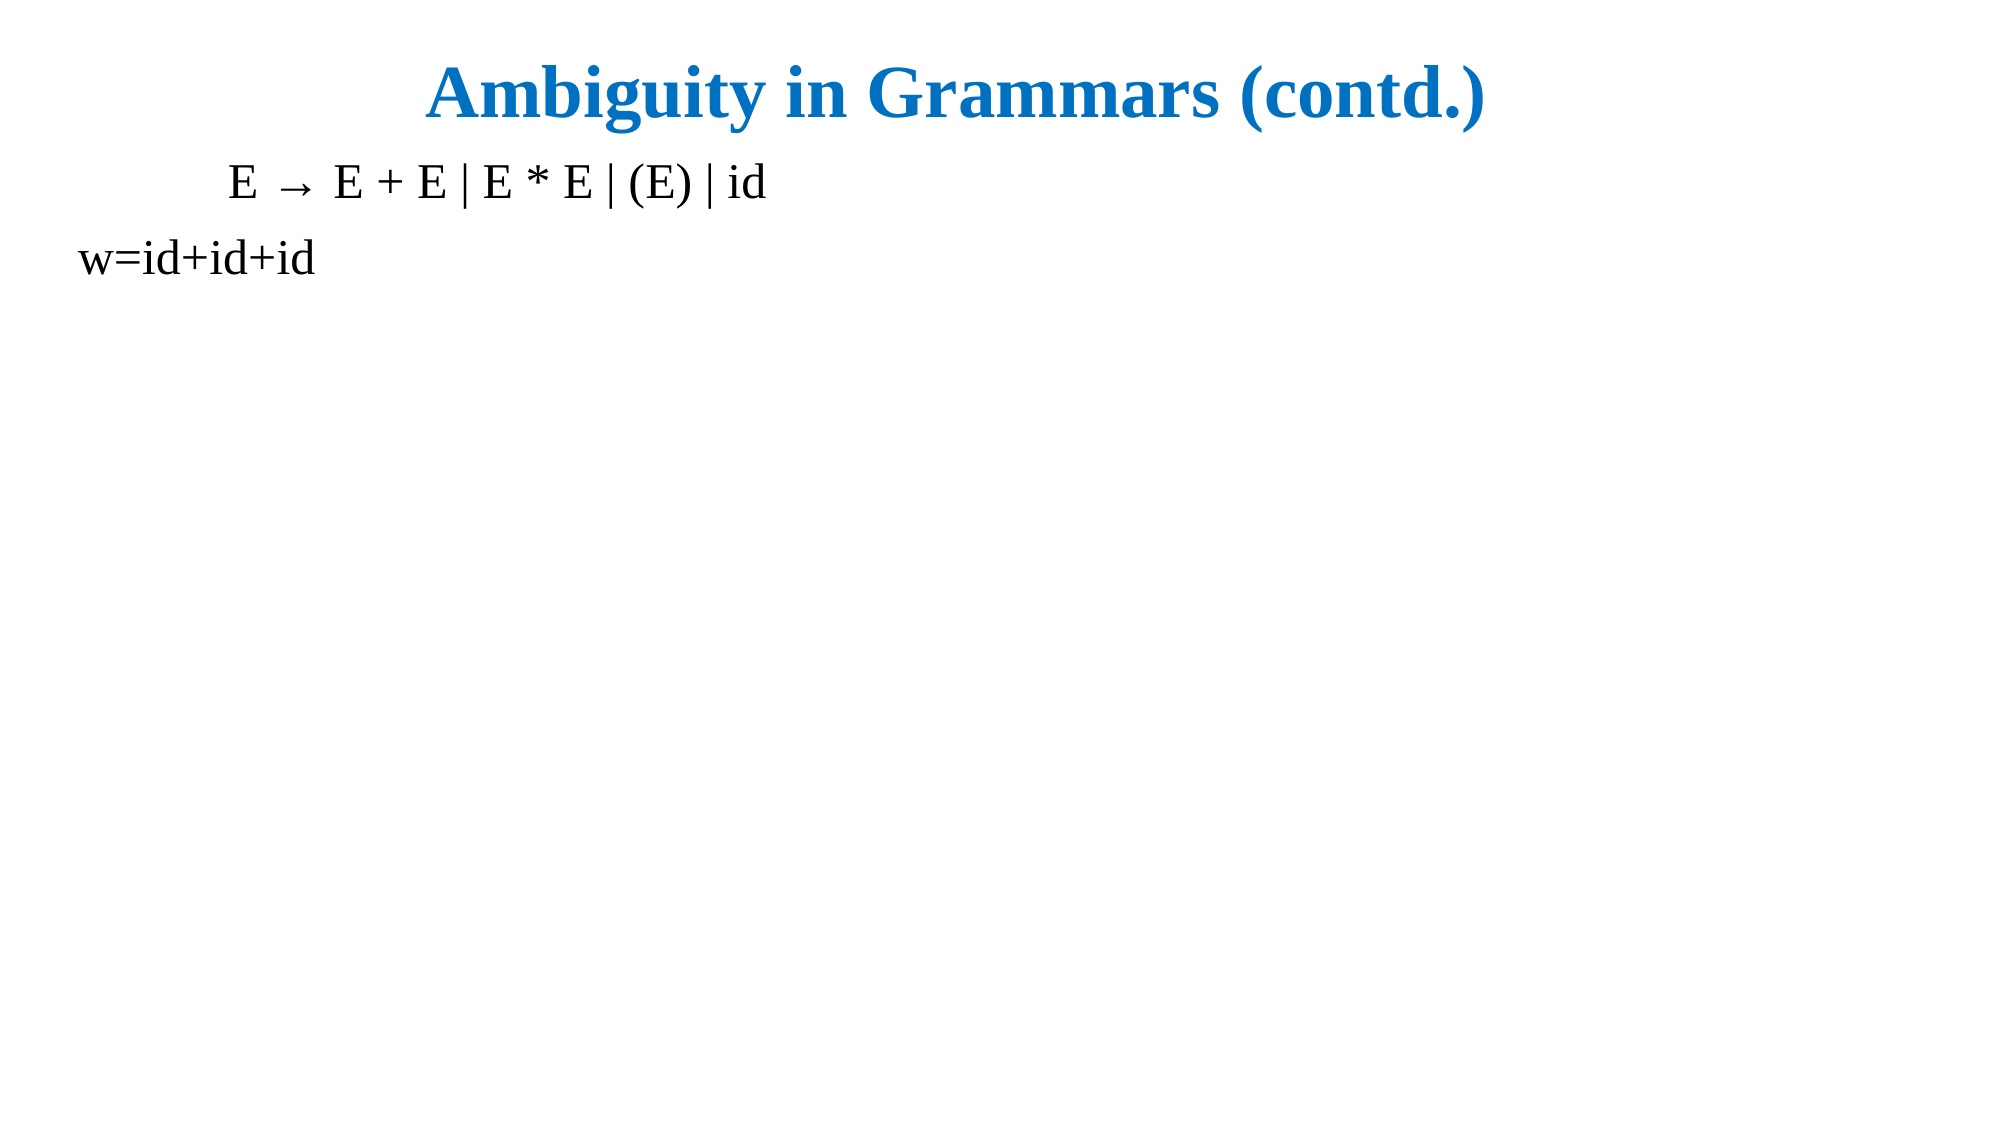

# Ambiguity in Grammars (contd.)
	E → E + E | E * E | (E) | id
w=id+id+id